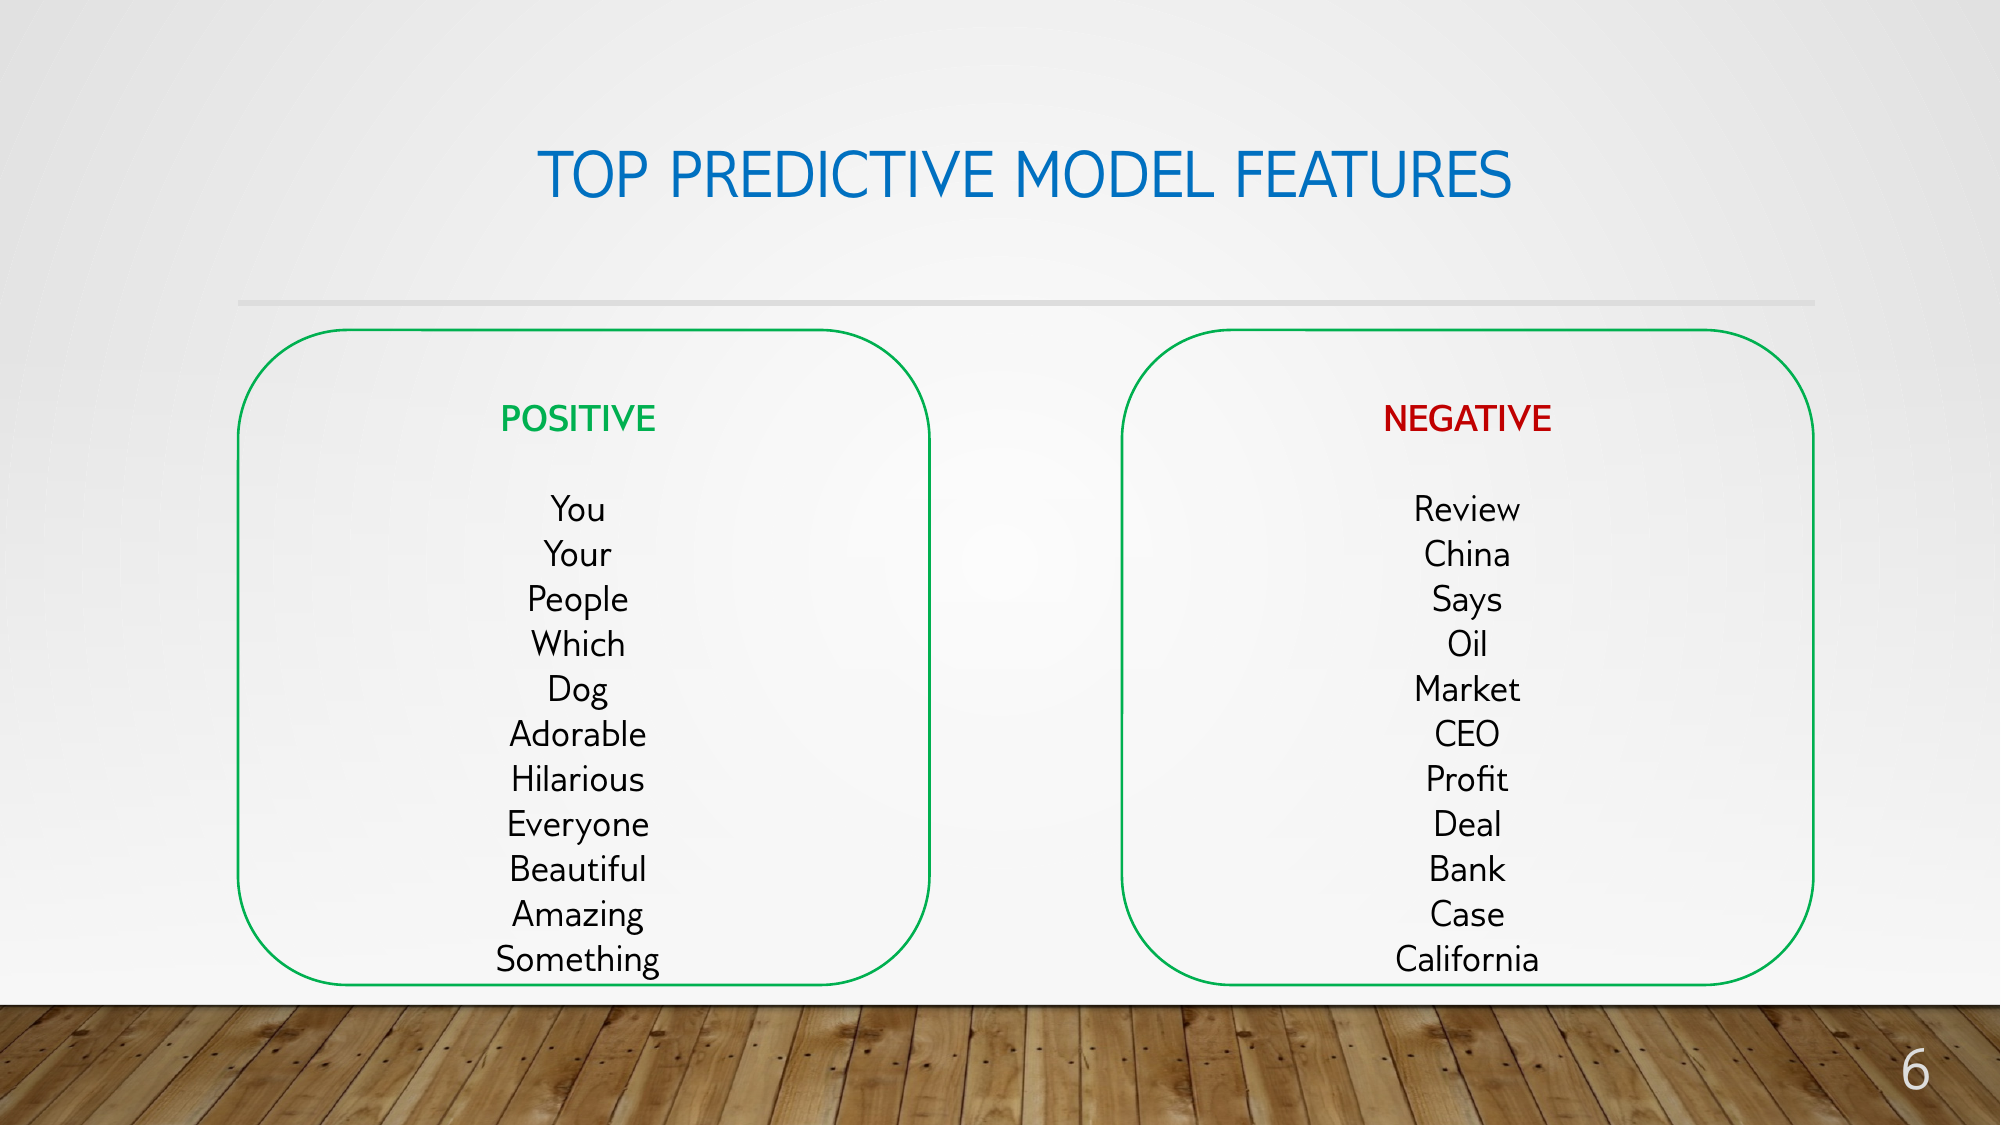

# Top Predictive model features

POSITIVE

You
Your
People
Which
Dog
Adorable
Hilarious
Everyone
Beautiful
Amazing
Something
NEGATIVE

Review
China
Says
Oil
Market
CEO
Profit
Deal
Bank
Case
California

6